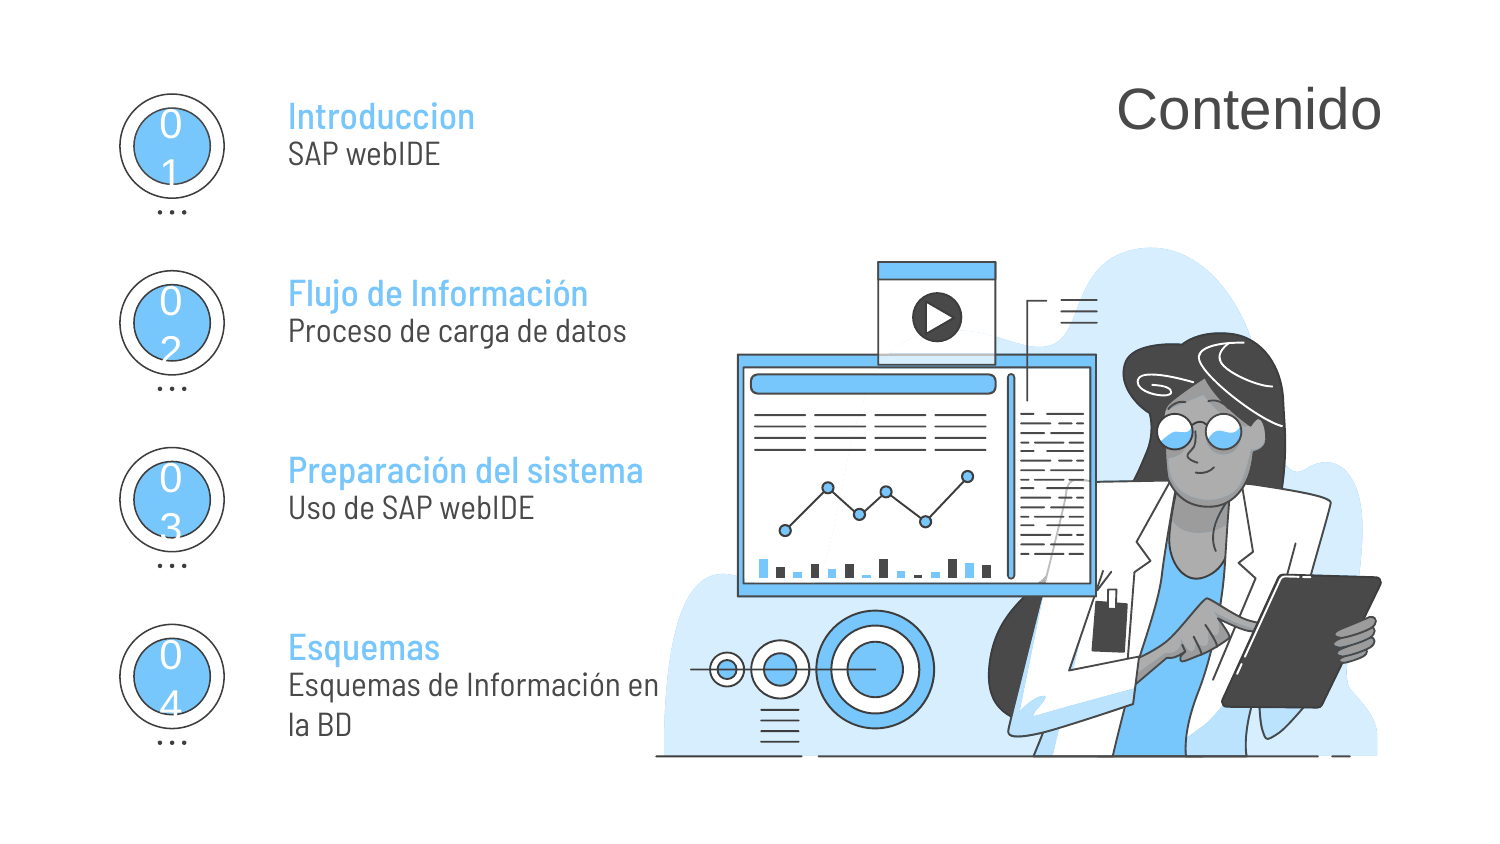

# Contenido
Introduccion

SAP webIDE
01
Flujo de Información

Proceso de carga de datos
02
Preparación del sistema

Uso de SAP webIDE
03
Esquemas

Esquemas de Información en la BD
04